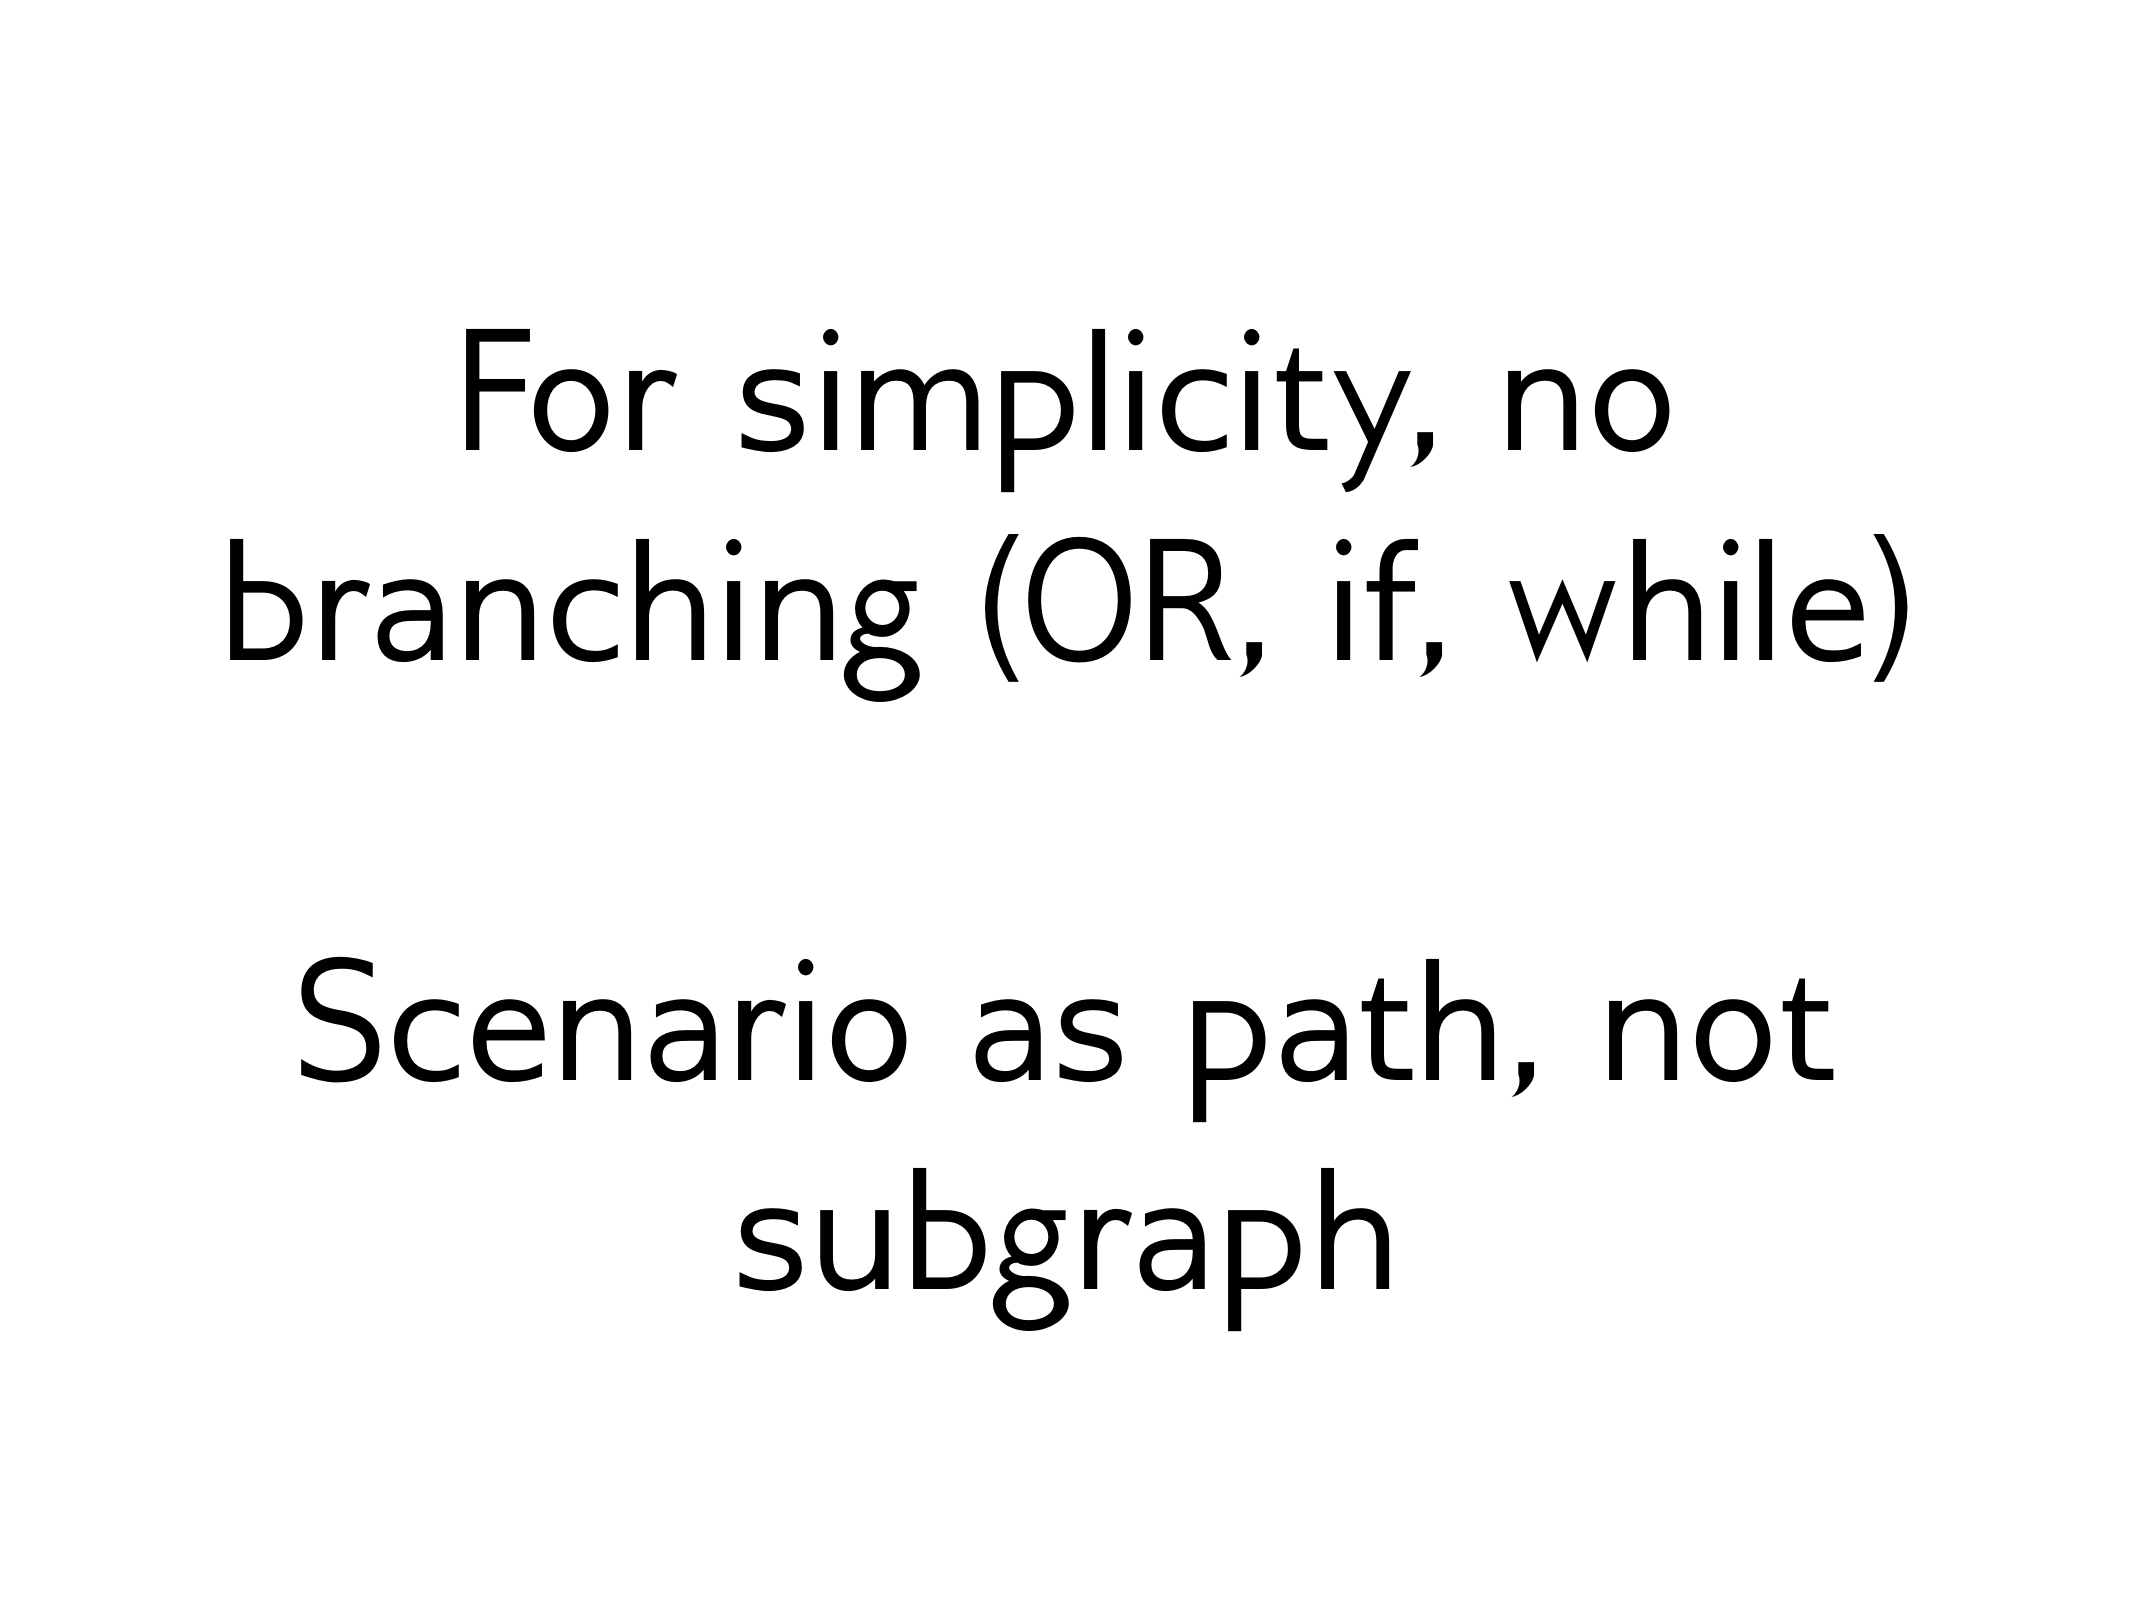

# For simplicity, no branching (OR, if, while)

Scenario as path, not subgraph